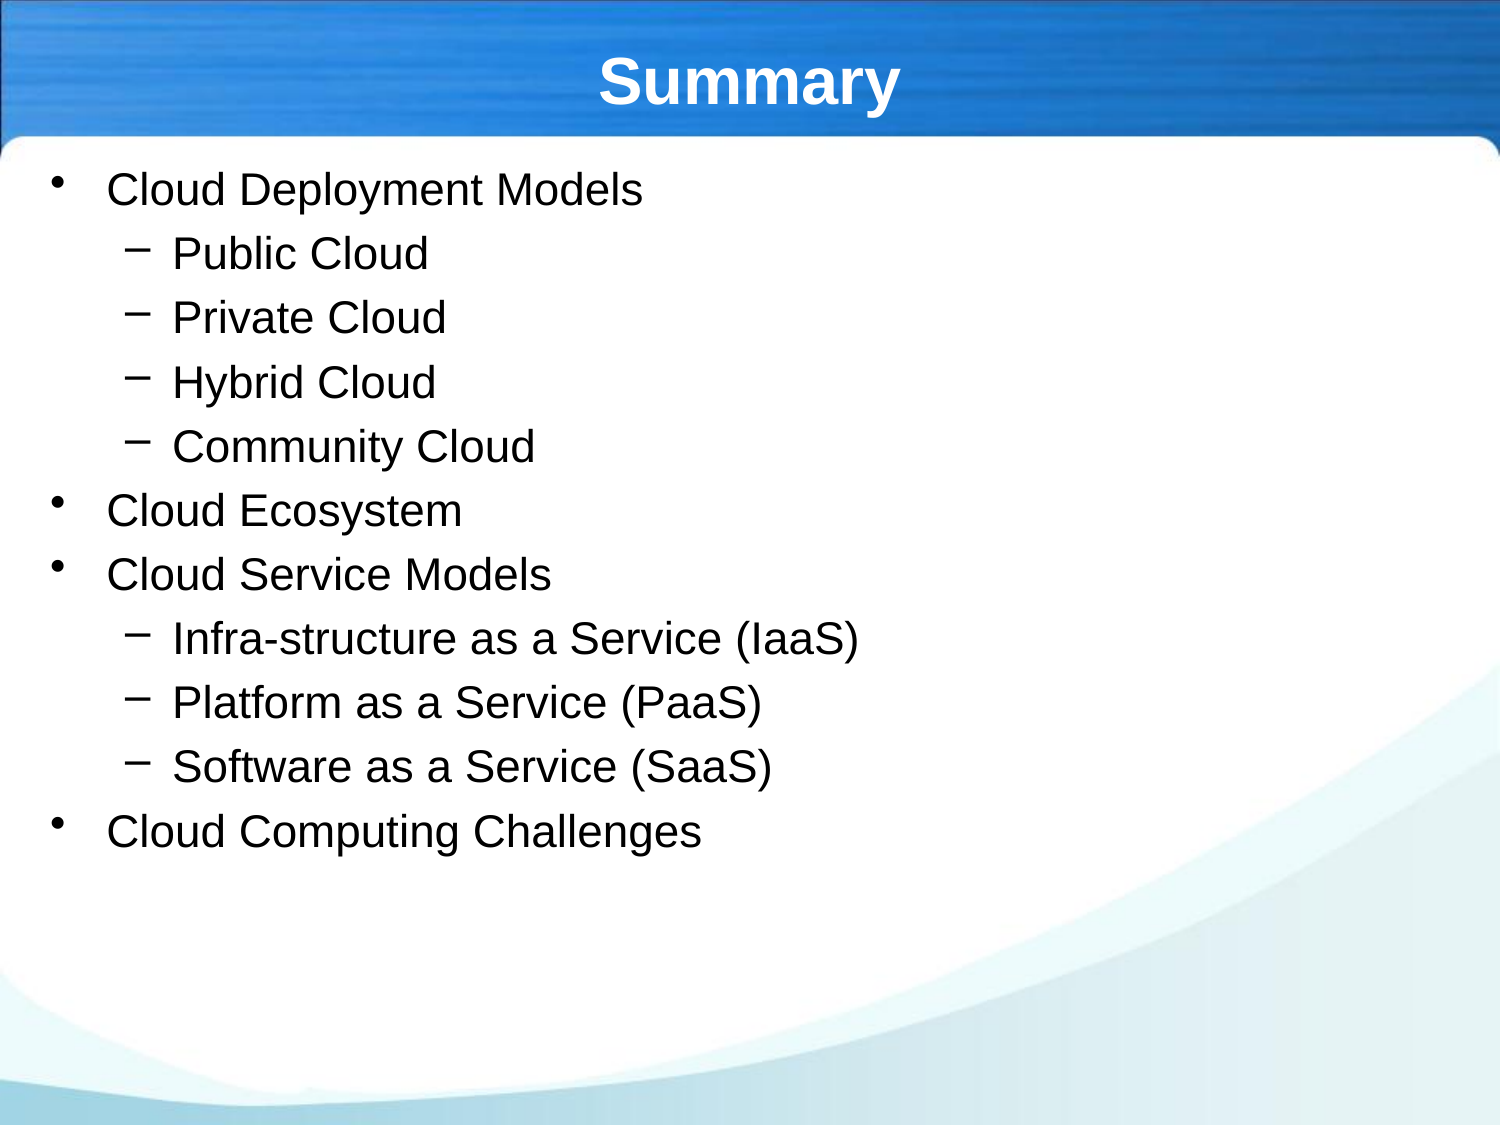

# Summary
Cloud Deployment Models
Public Cloud
Private Cloud
Hybrid Cloud
Community Cloud
Cloud Ecosystem
Cloud Service Models
Infra-structure as a Service (IaaS)
Platform as a Service (PaaS)
Software as a Service (SaaS)
Cloud Computing Challenges